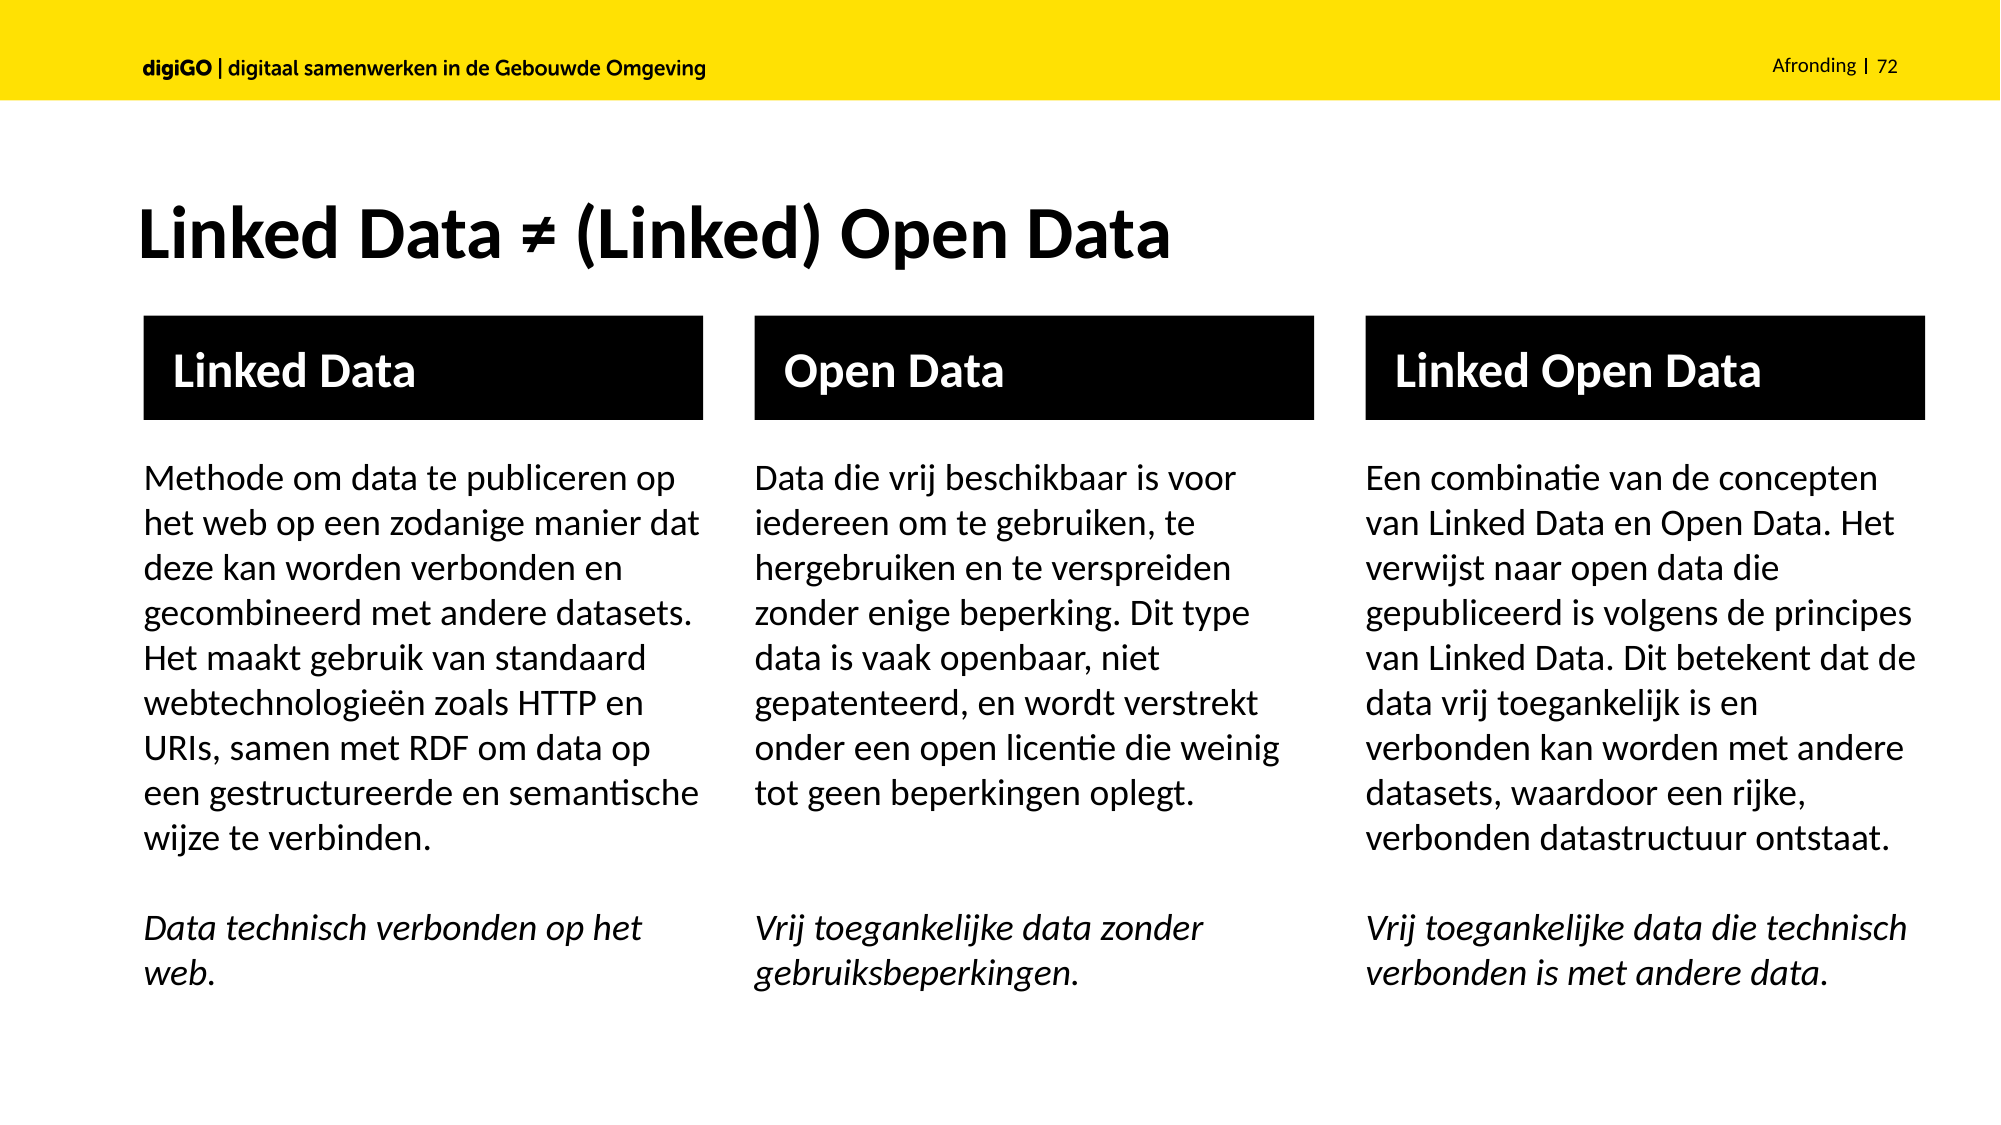

Afronding
72
# Linked Data ≠ (Linked) Open Data
Linked Data
Open Data
Linked Open Data
Methode om data te publiceren op het web op een zodanige manier dat deze kan worden verbonden en gecombineerd met andere datasets. Het maakt gebruik van standaard webtechnologieën zoals HTTP en URIs, samen met RDF om data op een gestructureerde en semantische wijze te verbinden.

Data technisch verbonden op het web.
Data die vrij beschikbaar is voor iedereen om te gebruiken, te hergebruiken en te verspreiden zonder enige beperking. Dit type data is vaak openbaar, niet gepatenteerd, en wordt verstrekt onder een open licentie die weinig tot geen beperkingen oplegt.

Vrij toegankelijke data zonder gebruiksbeperkingen.
Een combinatie van de concepten van Linked Data en Open Data. Het verwijst naar open data die gepubliceerd is volgens de principes van Linked Data. Dit betekent dat de data vrij toegankelijk is en verbonden kan worden met andere datasets, waardoor een rijke, verbonden datastructuur ontstaat.
Vrij toegankelijke data die technisch verbonden is met andere data.